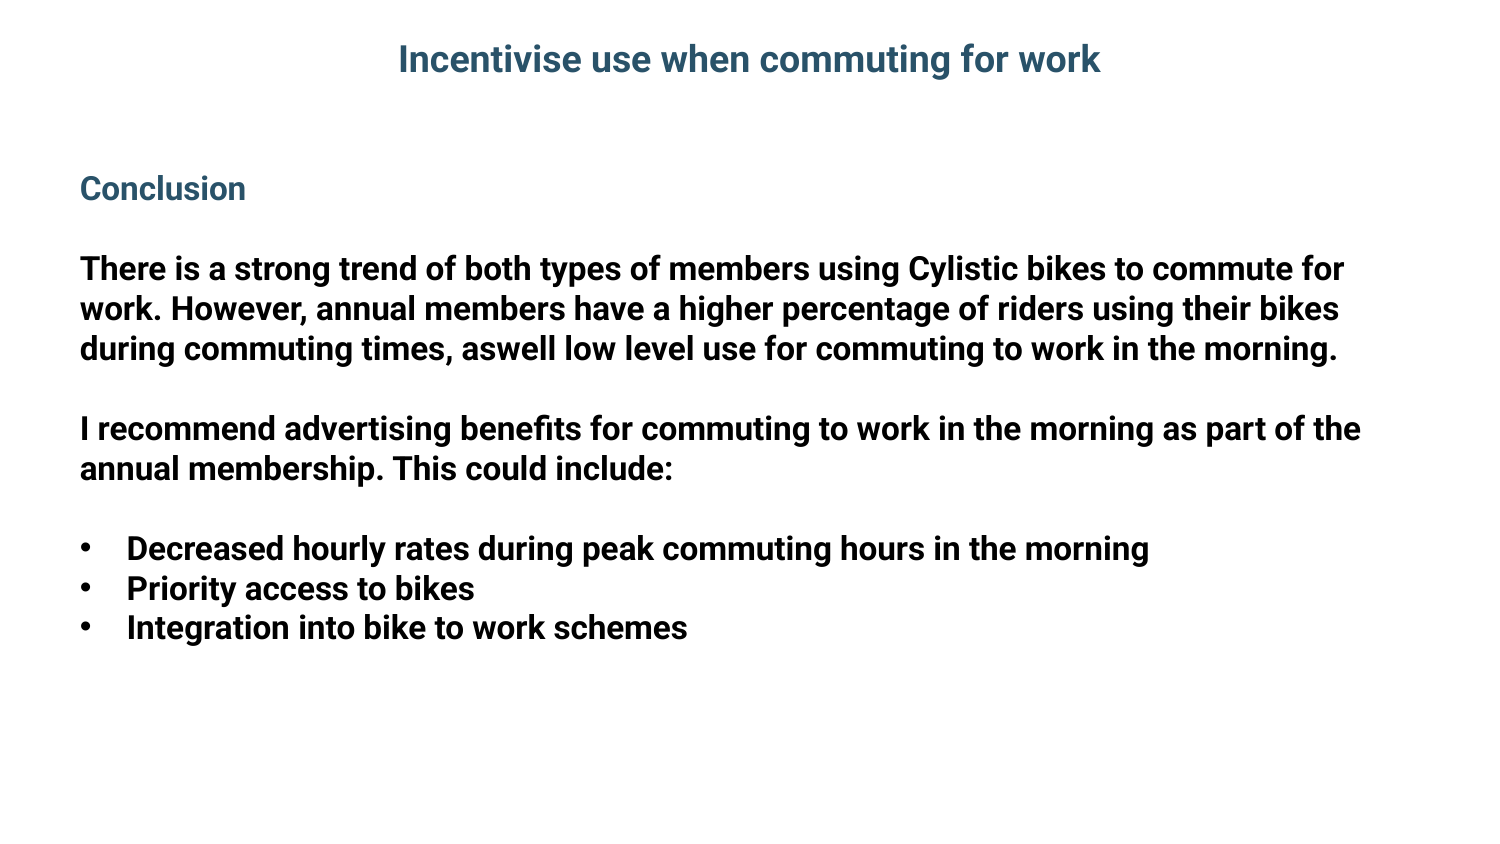

Incentivise use when commuting for work
Conclusion

There is a strong trend of both types of members using Cylistic bikes to commute for work. However, annual members have a higher percentage of riders using their bikes during commuting times, aswell low level use for commuting to work in the morning.

I recommend advertising benefits for commuting to work in the morning as part of the annual membership. This could include:

Decreased hourly rates during peak commuting hours in the morning
Priority access to bikes
Integration into bike to work schemes